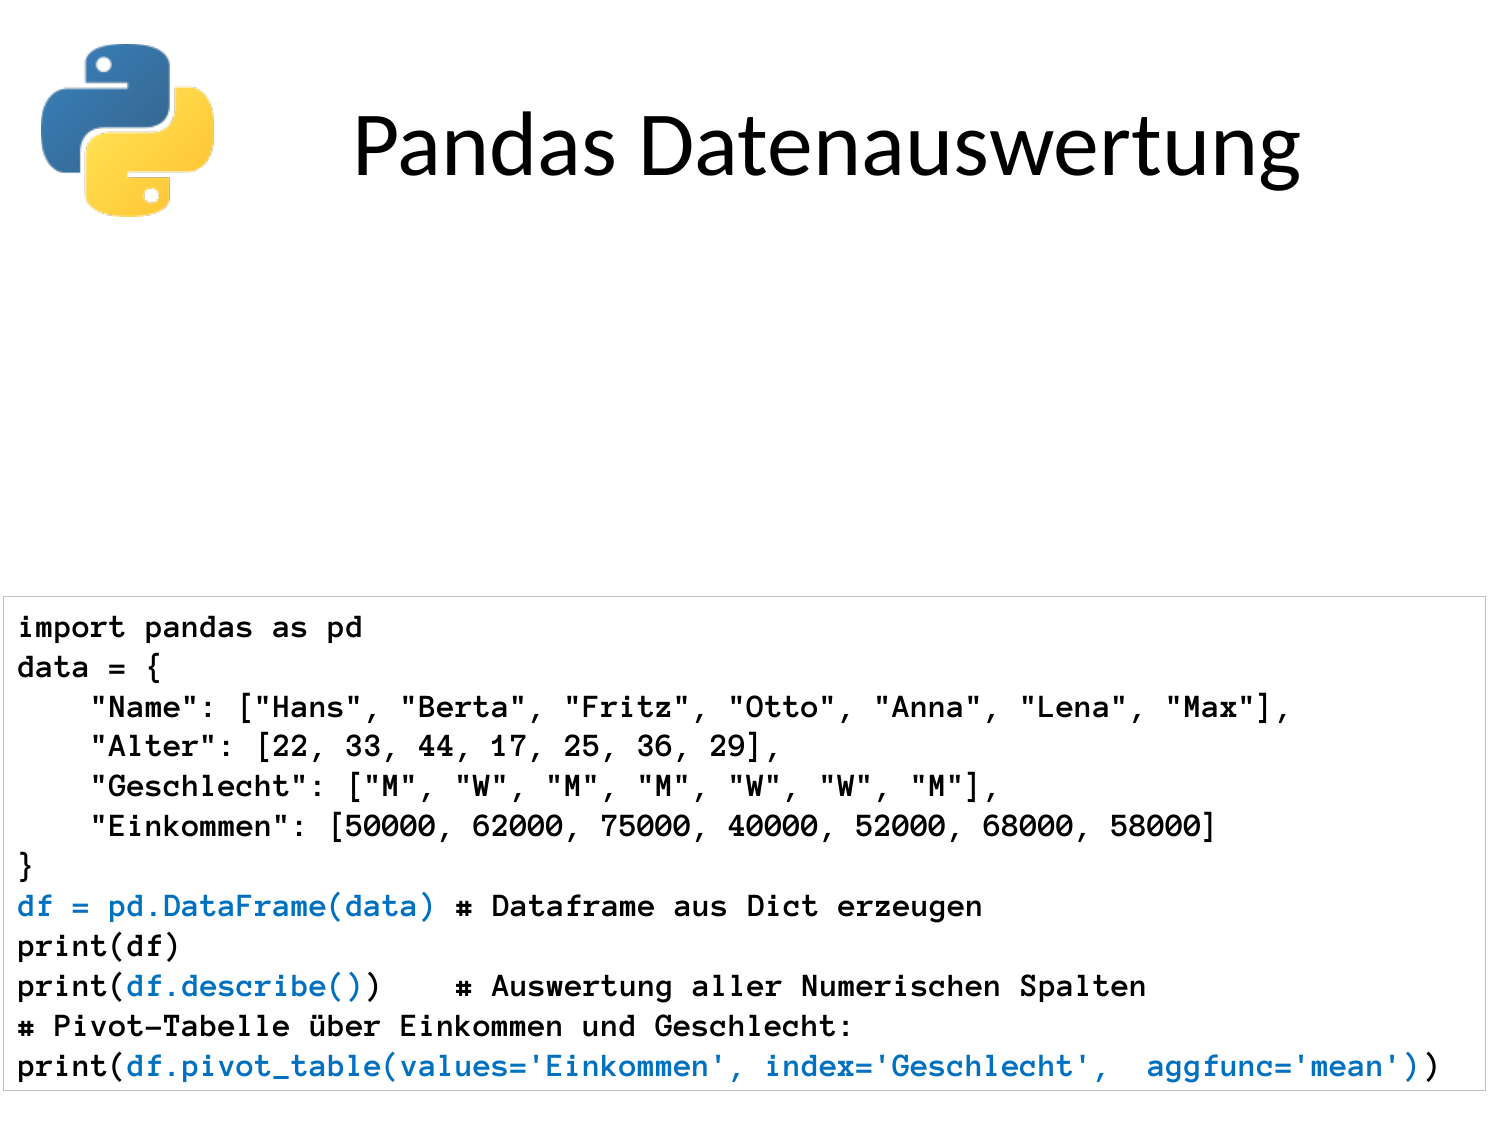

# Pandas Datenauswertung

import pandas as pd
data = {
    "Name": ["Hans", "Berta", "Fritz", "Otto", "Anna", "Lena", "Max"],
    "Alter": [22, 33, 44, 17, 25, 36, 29],
    "Geschlecht": ["M", "W", "M", "M", "W", "W", "M"],
    "Einkommen": [50000, 62000, 75000, 40000, 52000, 68000, 58000]
}
df = pd.DataFrame(data) # Dataframe aus Dict erzeugen
print(df)
print(df.describe())    # Auswertung aller Numerischen Spalten
# Pivot-Tabelle über Einkommen und Geschlecht:
print(df.pivot_table(values='Einkommen', index='Geschlecht',  aggfunc='mean'))